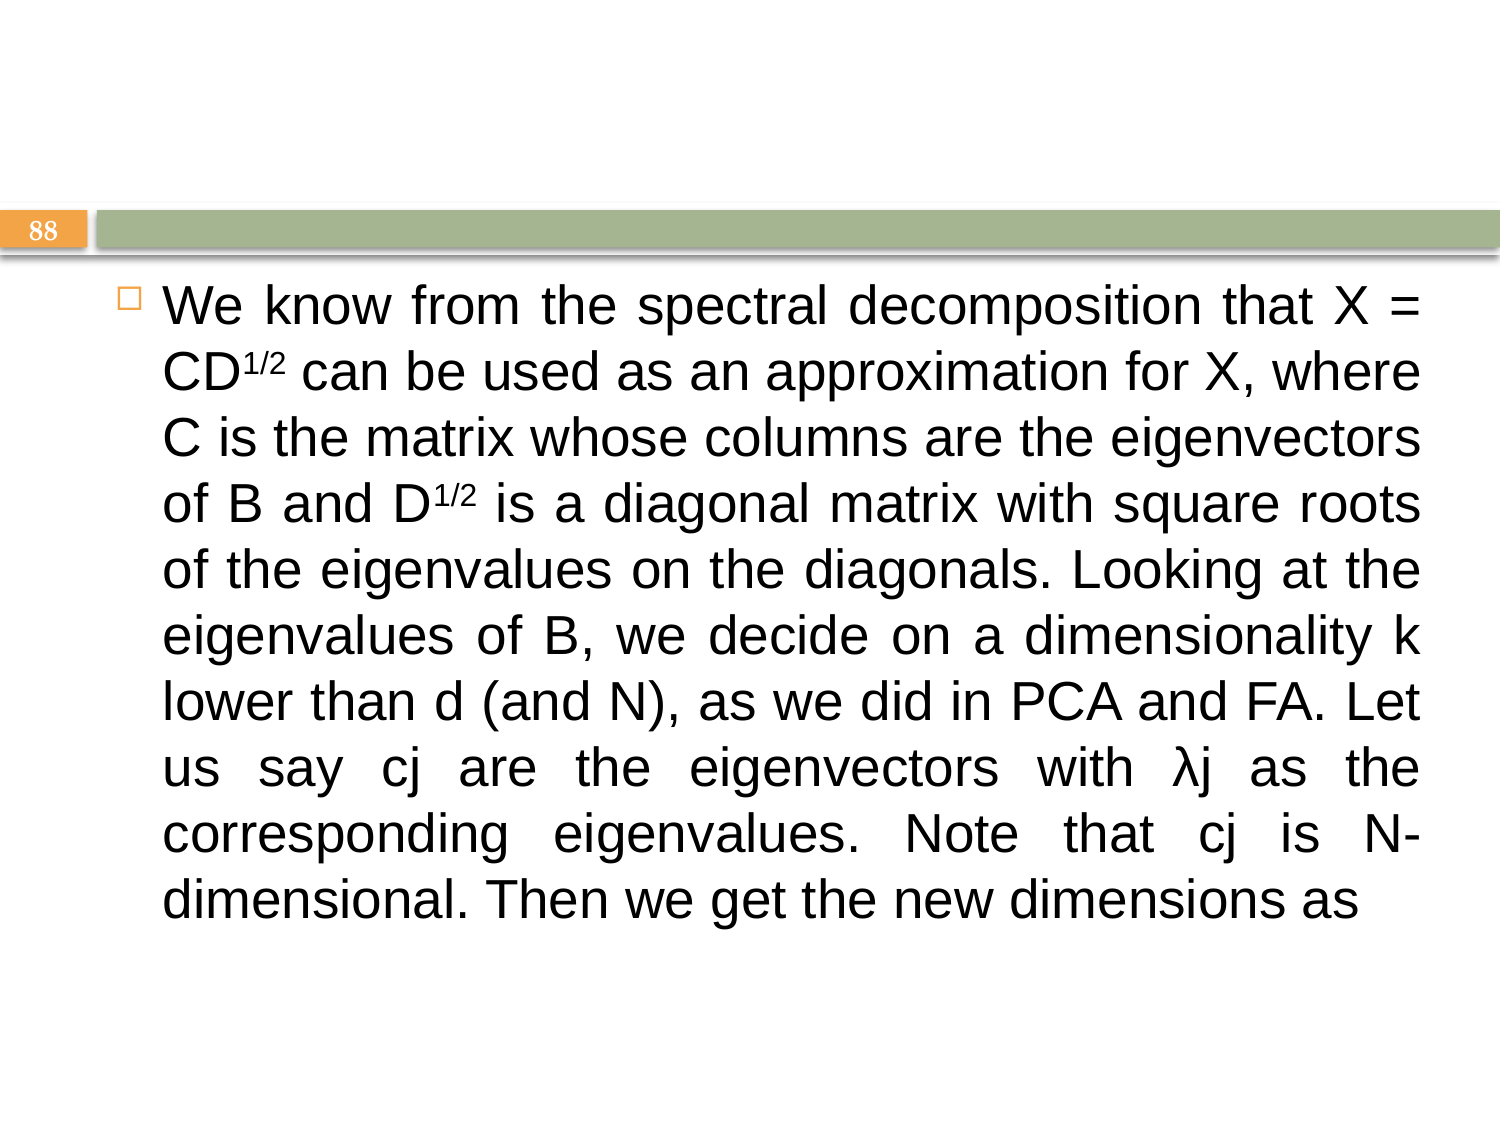

#
88
We know from the spectral decomposition that X = CD1/2 can be used as an approximation for X, where C is the matrix whose columns are the eigenvectors of B and D1/2 is a diagonal matrix with square roots of the eigenvalues on the diagonals. Looking at the eigenvalues of B, we decide on a dimensionality k lower than d (and N), as we did in PCA and FA. Let us say cj are the eigenvectors with λj as the corresponding eigenvalues. Note that cj is N-dimensional. Then we get the new dimensions as